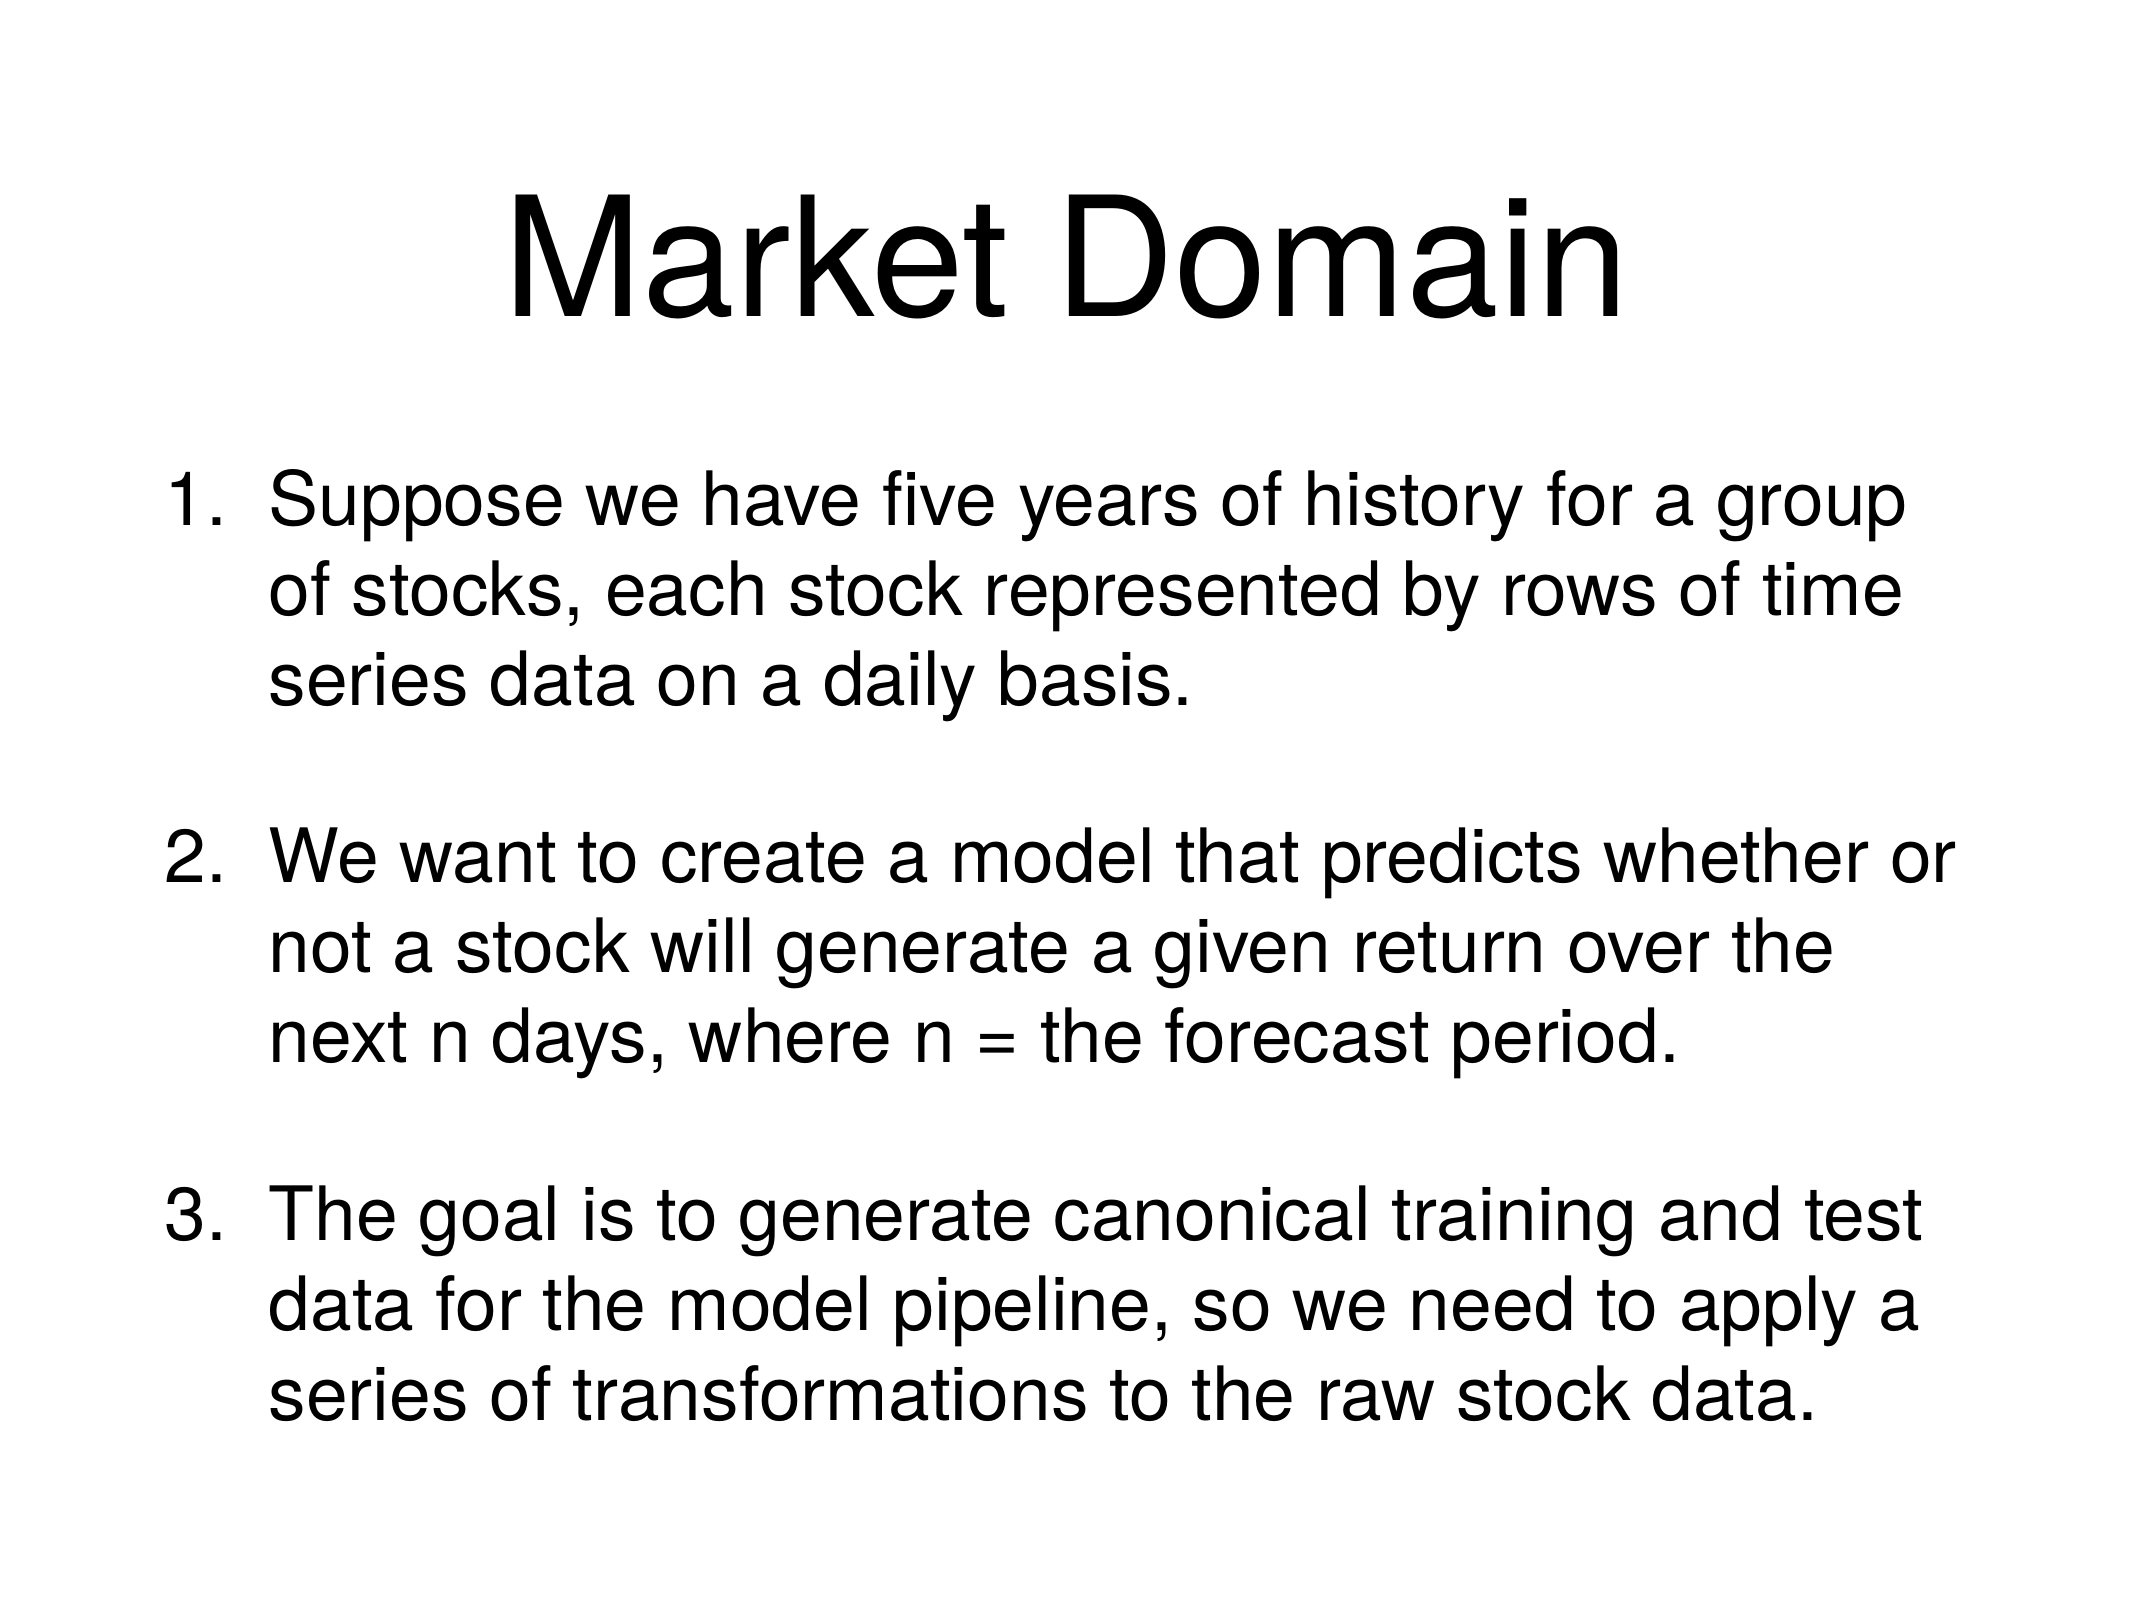

# Market Domain
Suppose we have five years of history for a group of stocks, each stock represented by rows of time series data on a daily basis.
We want to create a model that predicts whether or not a stock will generate a given return over the next n days, where n = the forecast period.
The goal is to generate canonical training and test data for the model pipeline, so we need to apply a series of transformations to the raw stock data.
27